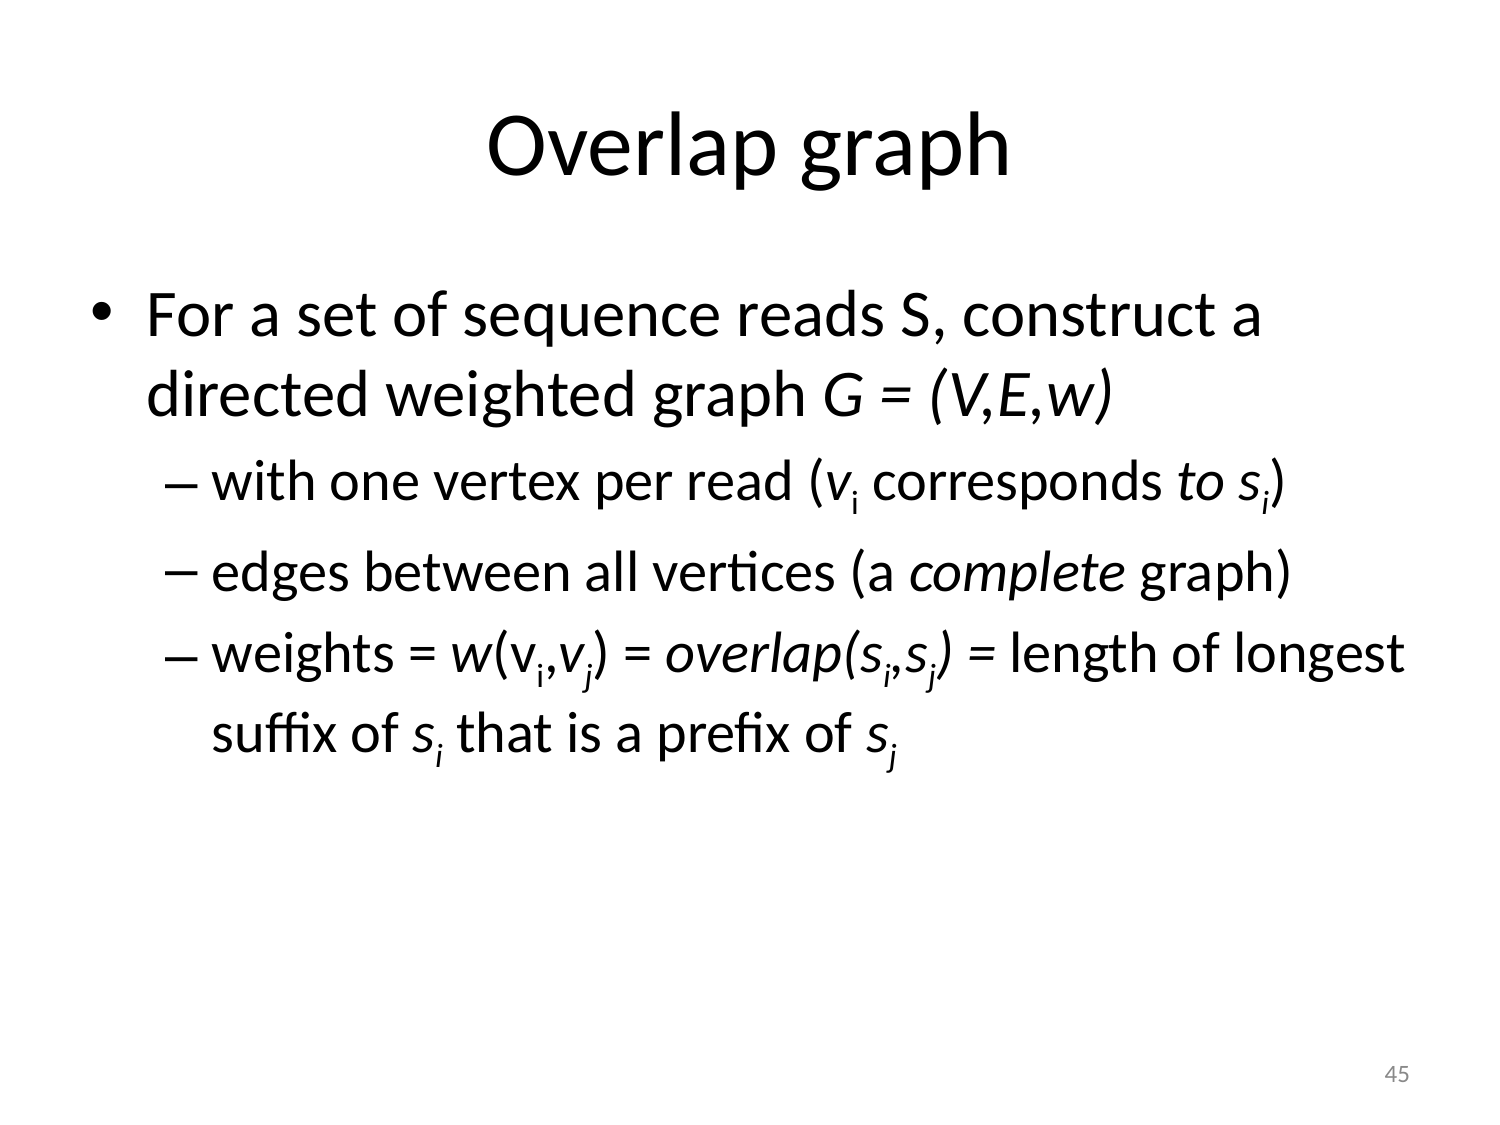

# Overlap graph
For a set of sequence reads S, construct a directed weighted graph G = (V,E,w)
with one vertex per read (vi corresponds to si)
edges between all vertices (a complete graph)
weights = w(vi,vj) = overlap(si,sj) = length of longest suffix of si that is a prefix of sj

45